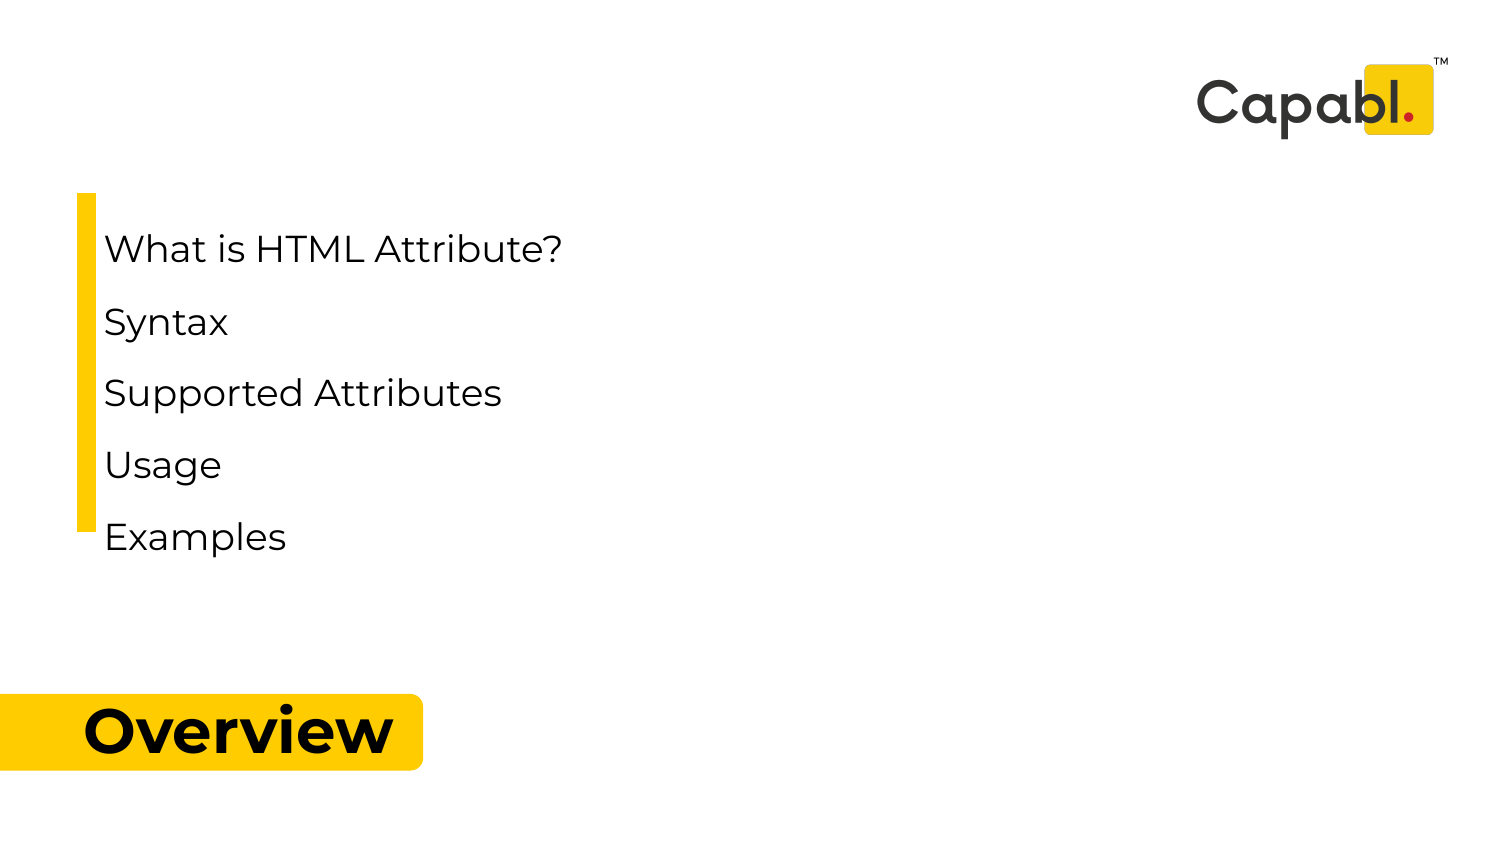

What is HTML Attribute?
Syntax
Supported Attributes
Usage
Examples

# Overview